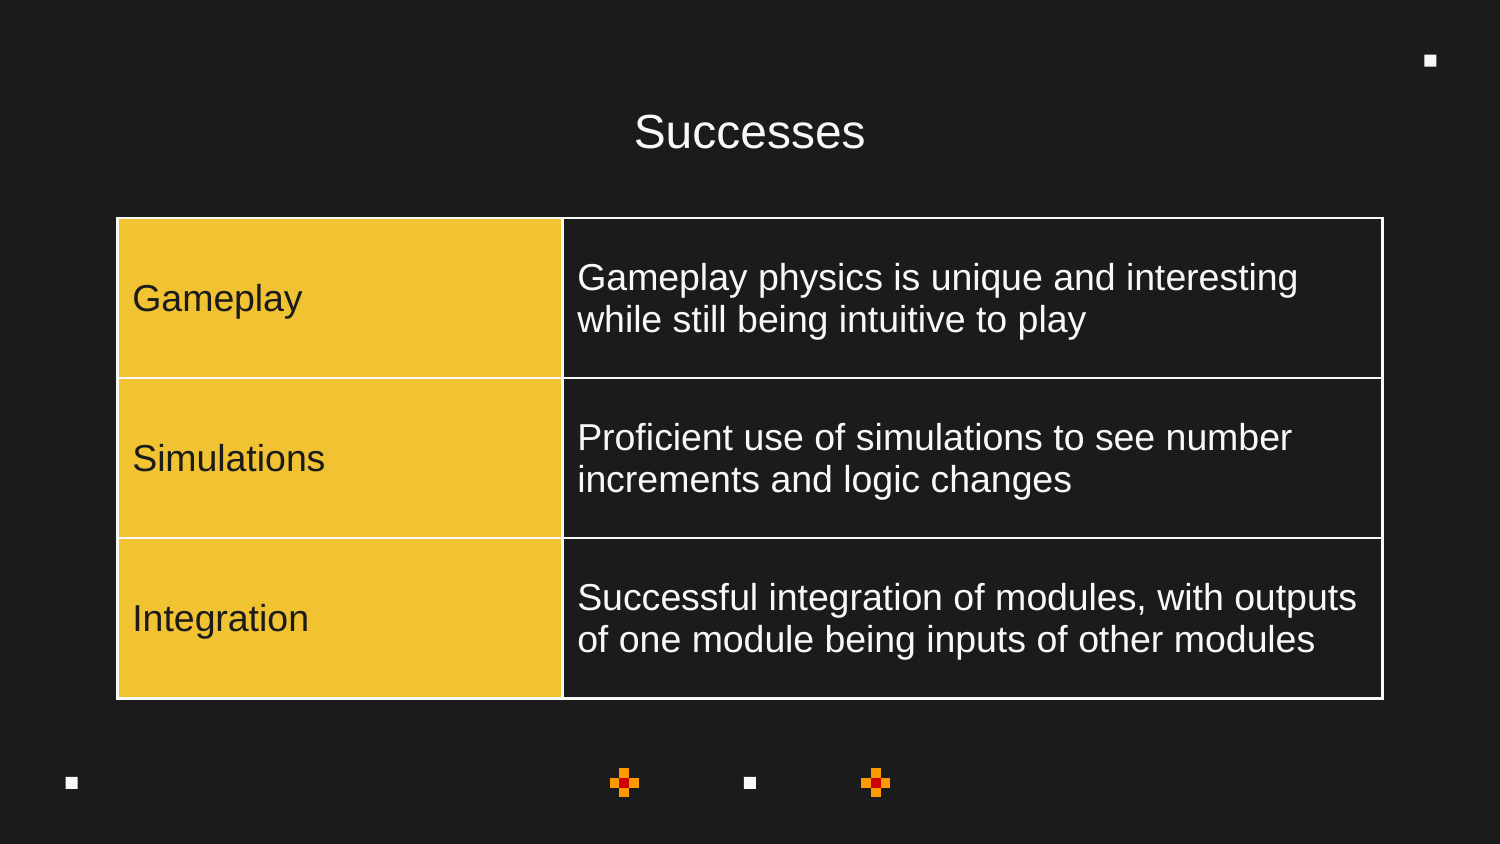

# Successes
| Gameplay | Gameplay physics is unique and interesting while still being intuitive to play |
| --- | --- |
| Simulations | Proficient use of simulations to see number increments and logic changes |
| Integration | Successful integration of modules, with outputs of one module being inputs of other modules |